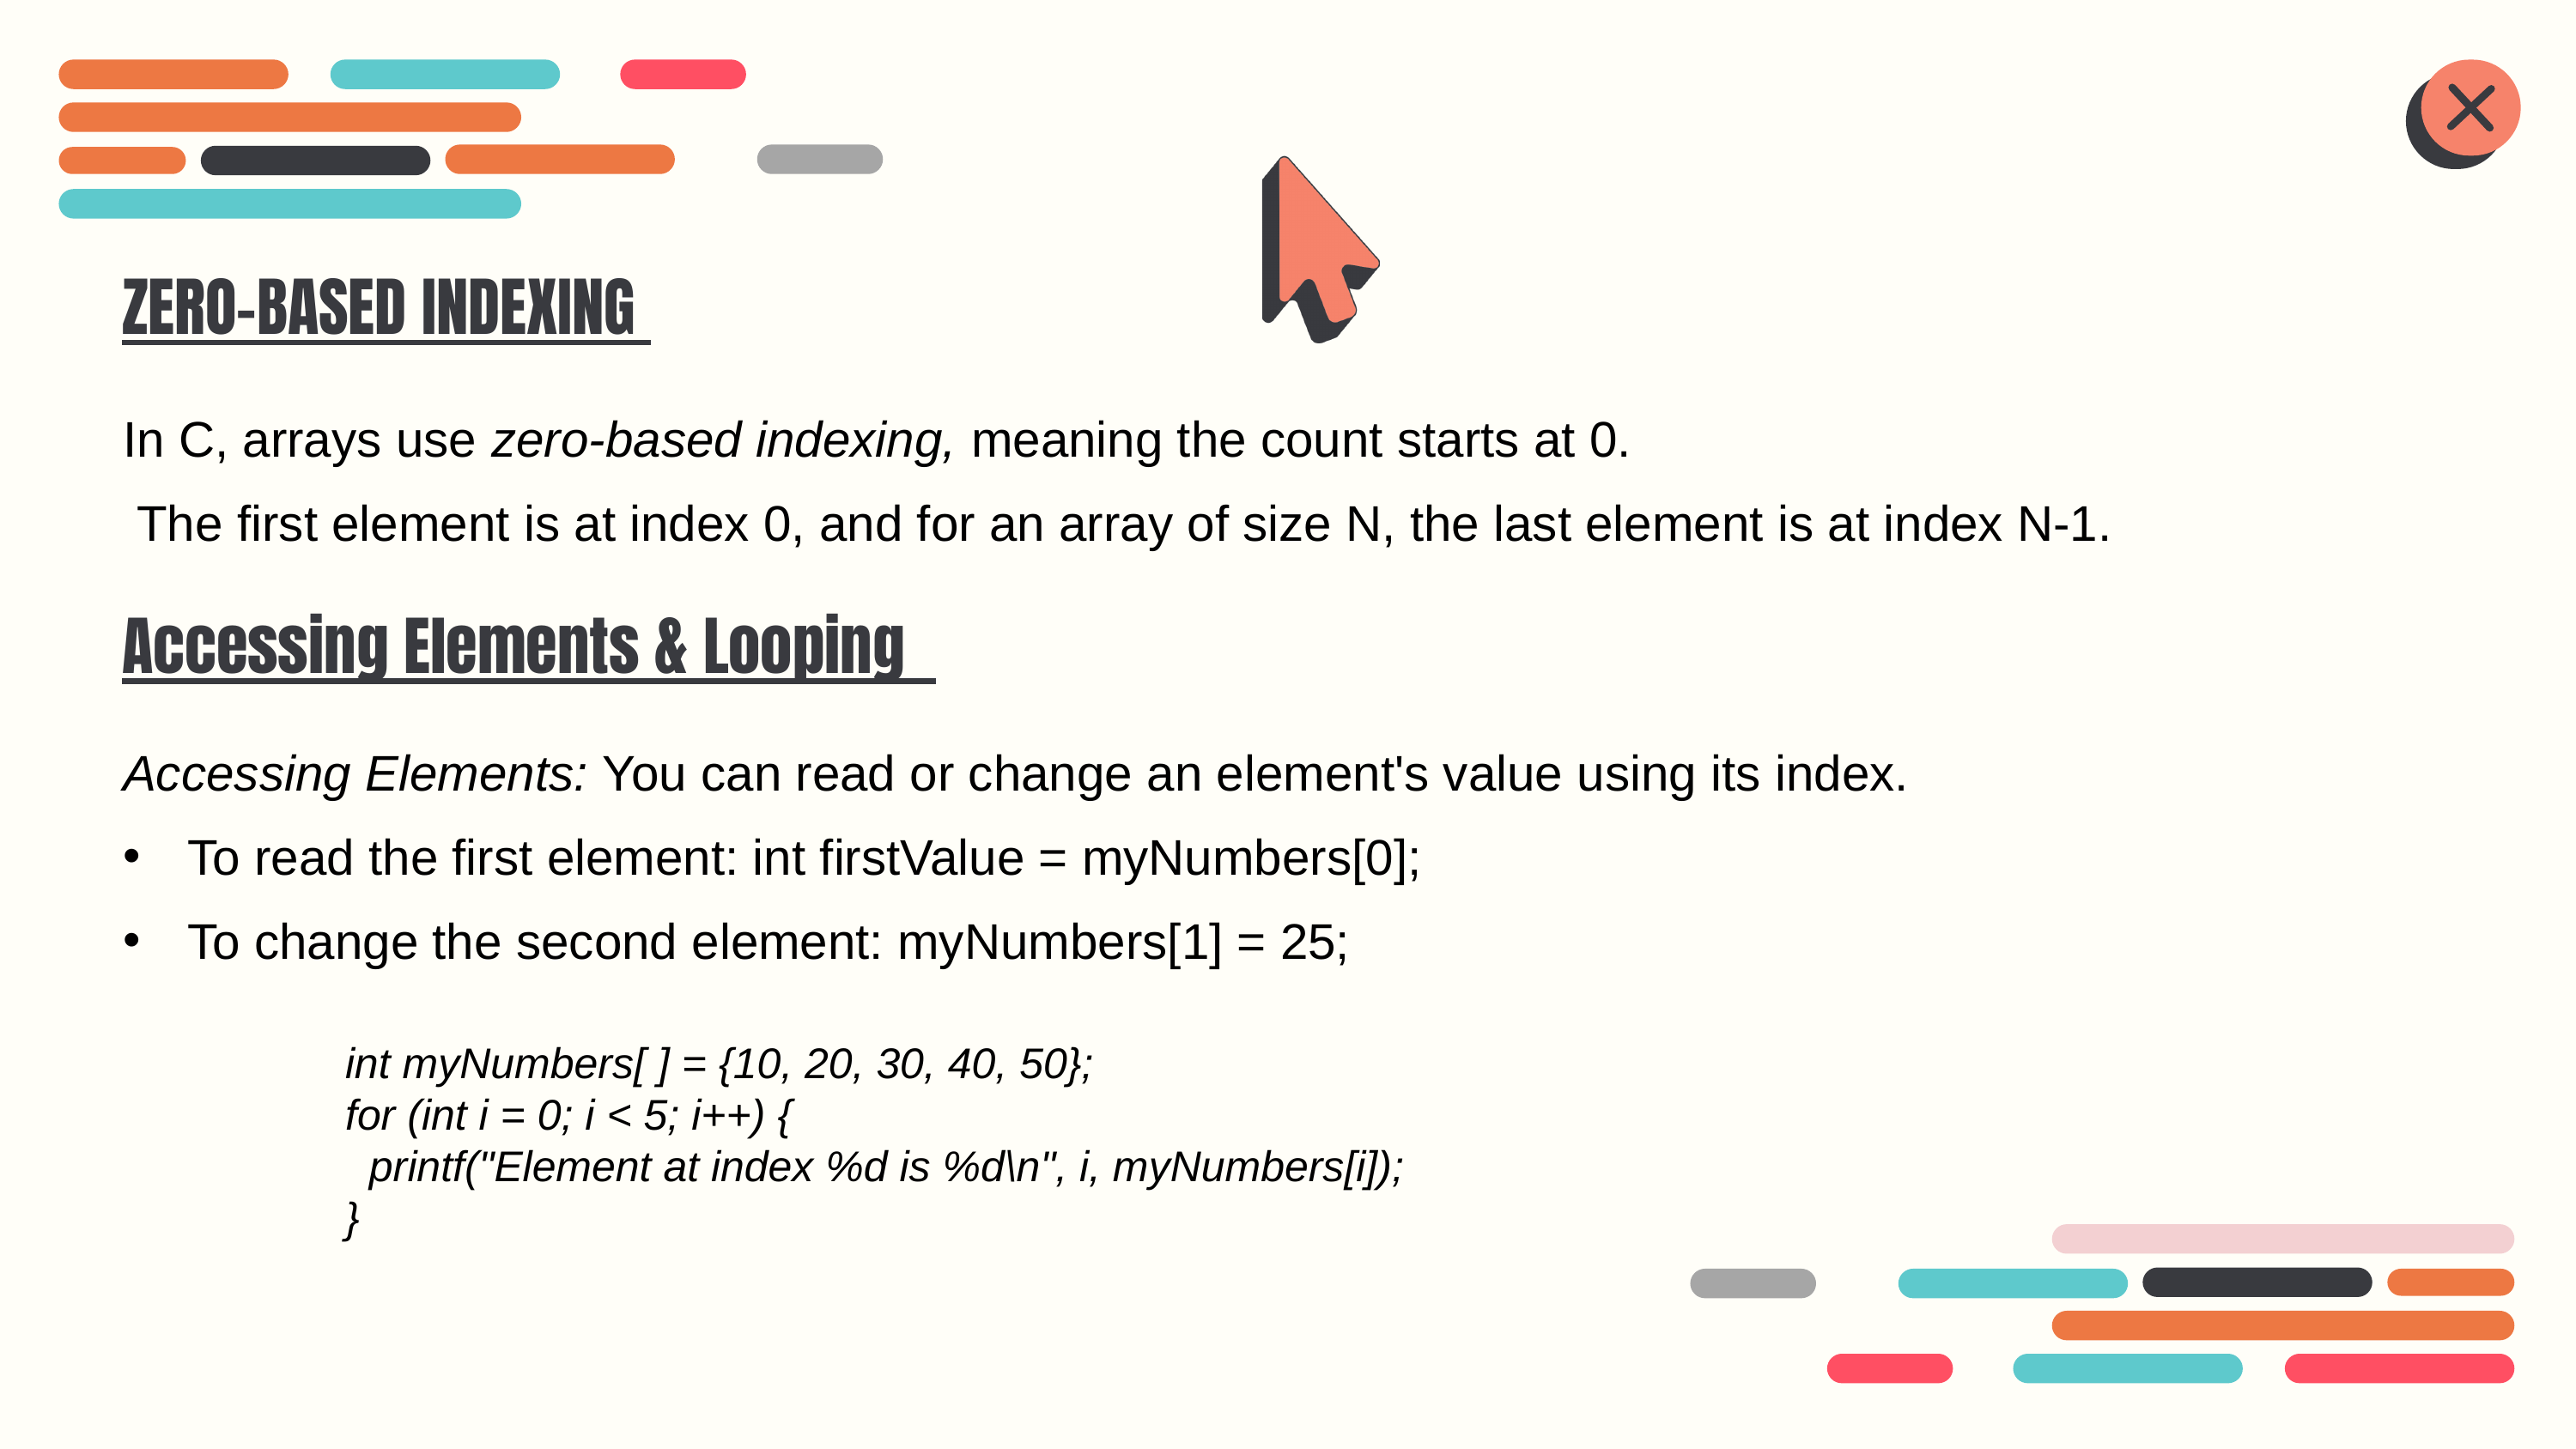

ZERO-BASED INDEXING
In C, arrays use zero-based indexing, meaning the count starts at 0.
 The first element is at index 0, and for an array of size N, the last element is at index N-1.
Accessing Elements & Looping
Accessing Elements: You can read or change an element's value using its index.
To read the first element: int firstValue = myNumbers[0];
To change the second element: myNumbers[1] = 25;

int myNumbers[ ] = {10, 20, 30, 40, 50};
for (int i = 0; i < 5; i++) {
  printf("Element at index %d is %d\n", i, myNumbers[i]);
}